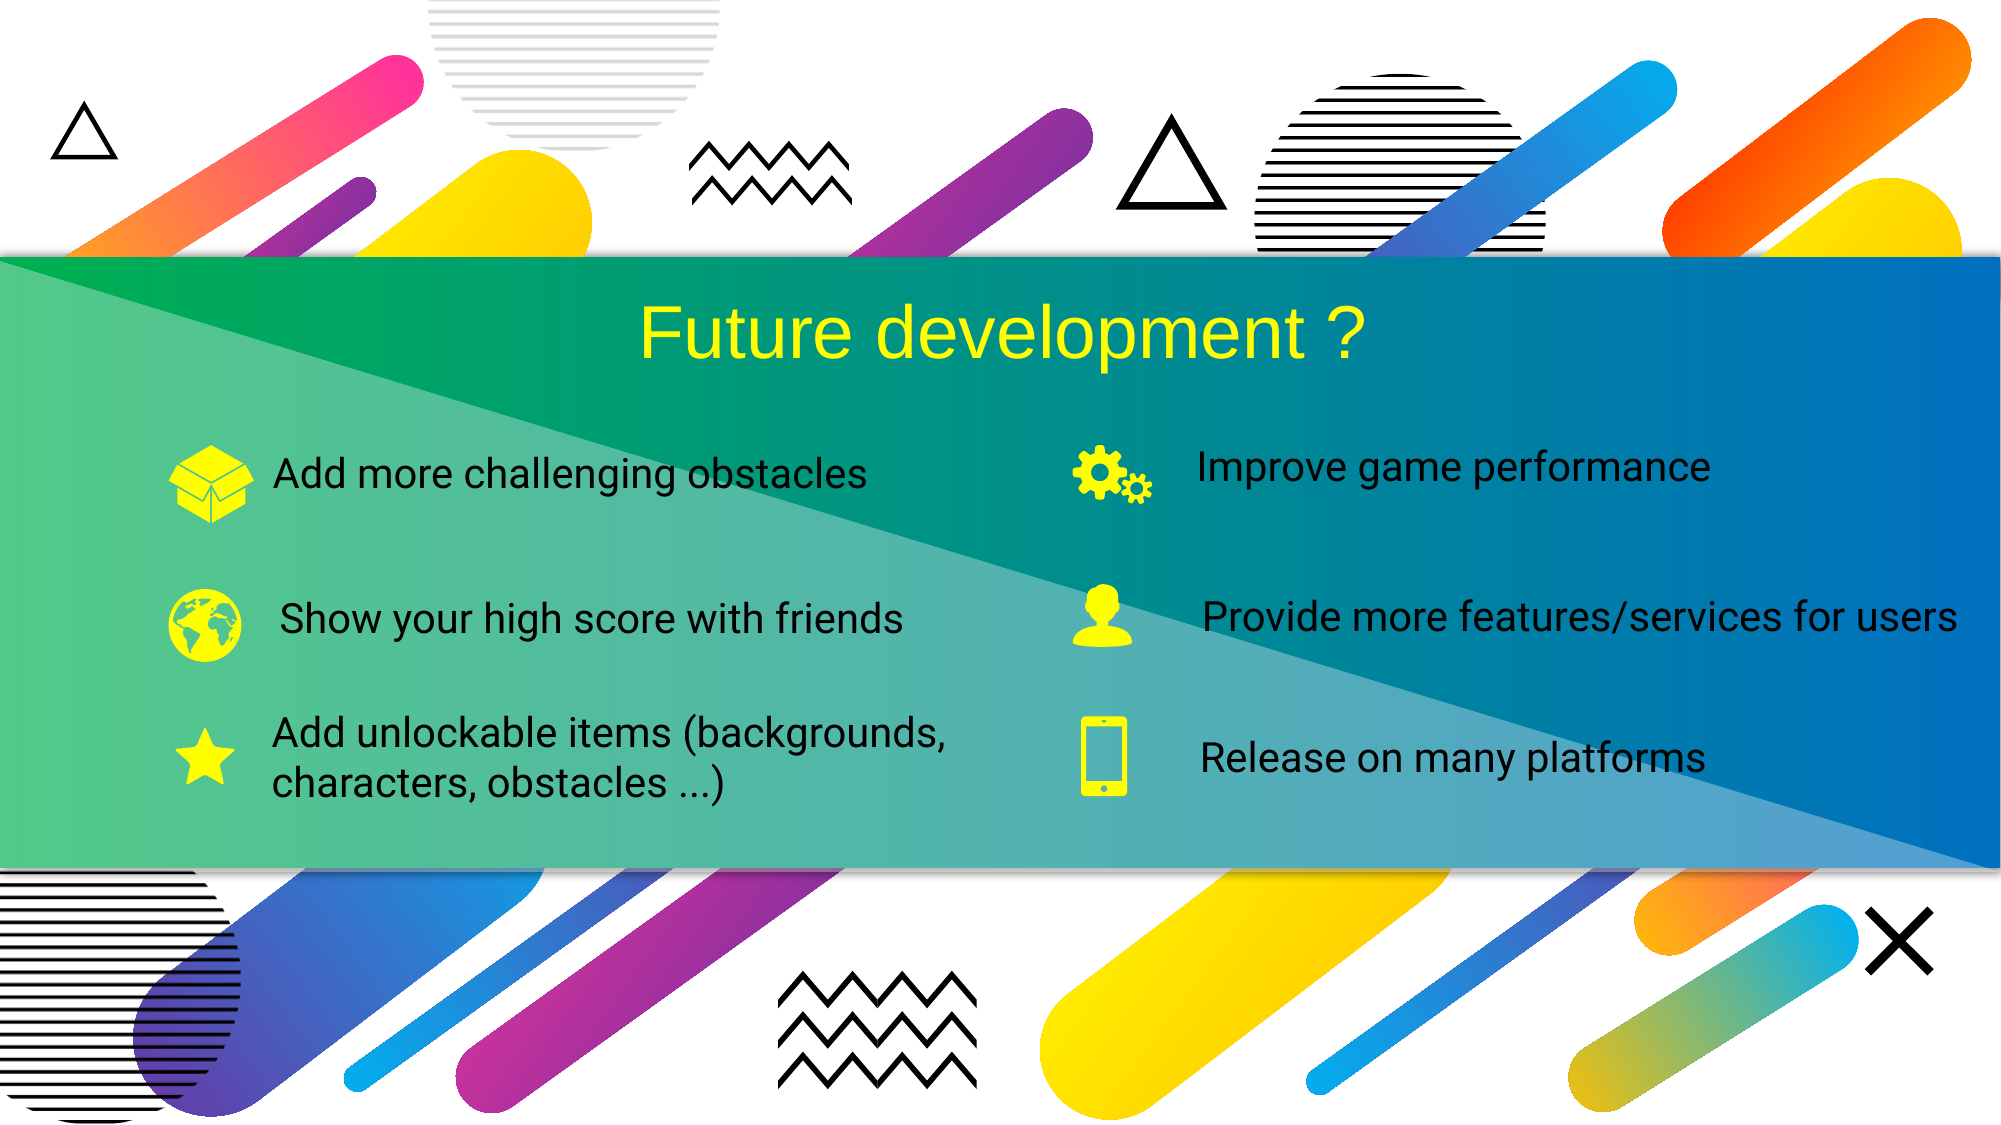

Slidehood.com
Future development ?
Improve game performance
Add more challenging obstacles

Provide more features/services for users
Show your high score with friends

Add unlockable items (backgrounds,
characters, obstacles ...)

Release on many platforms